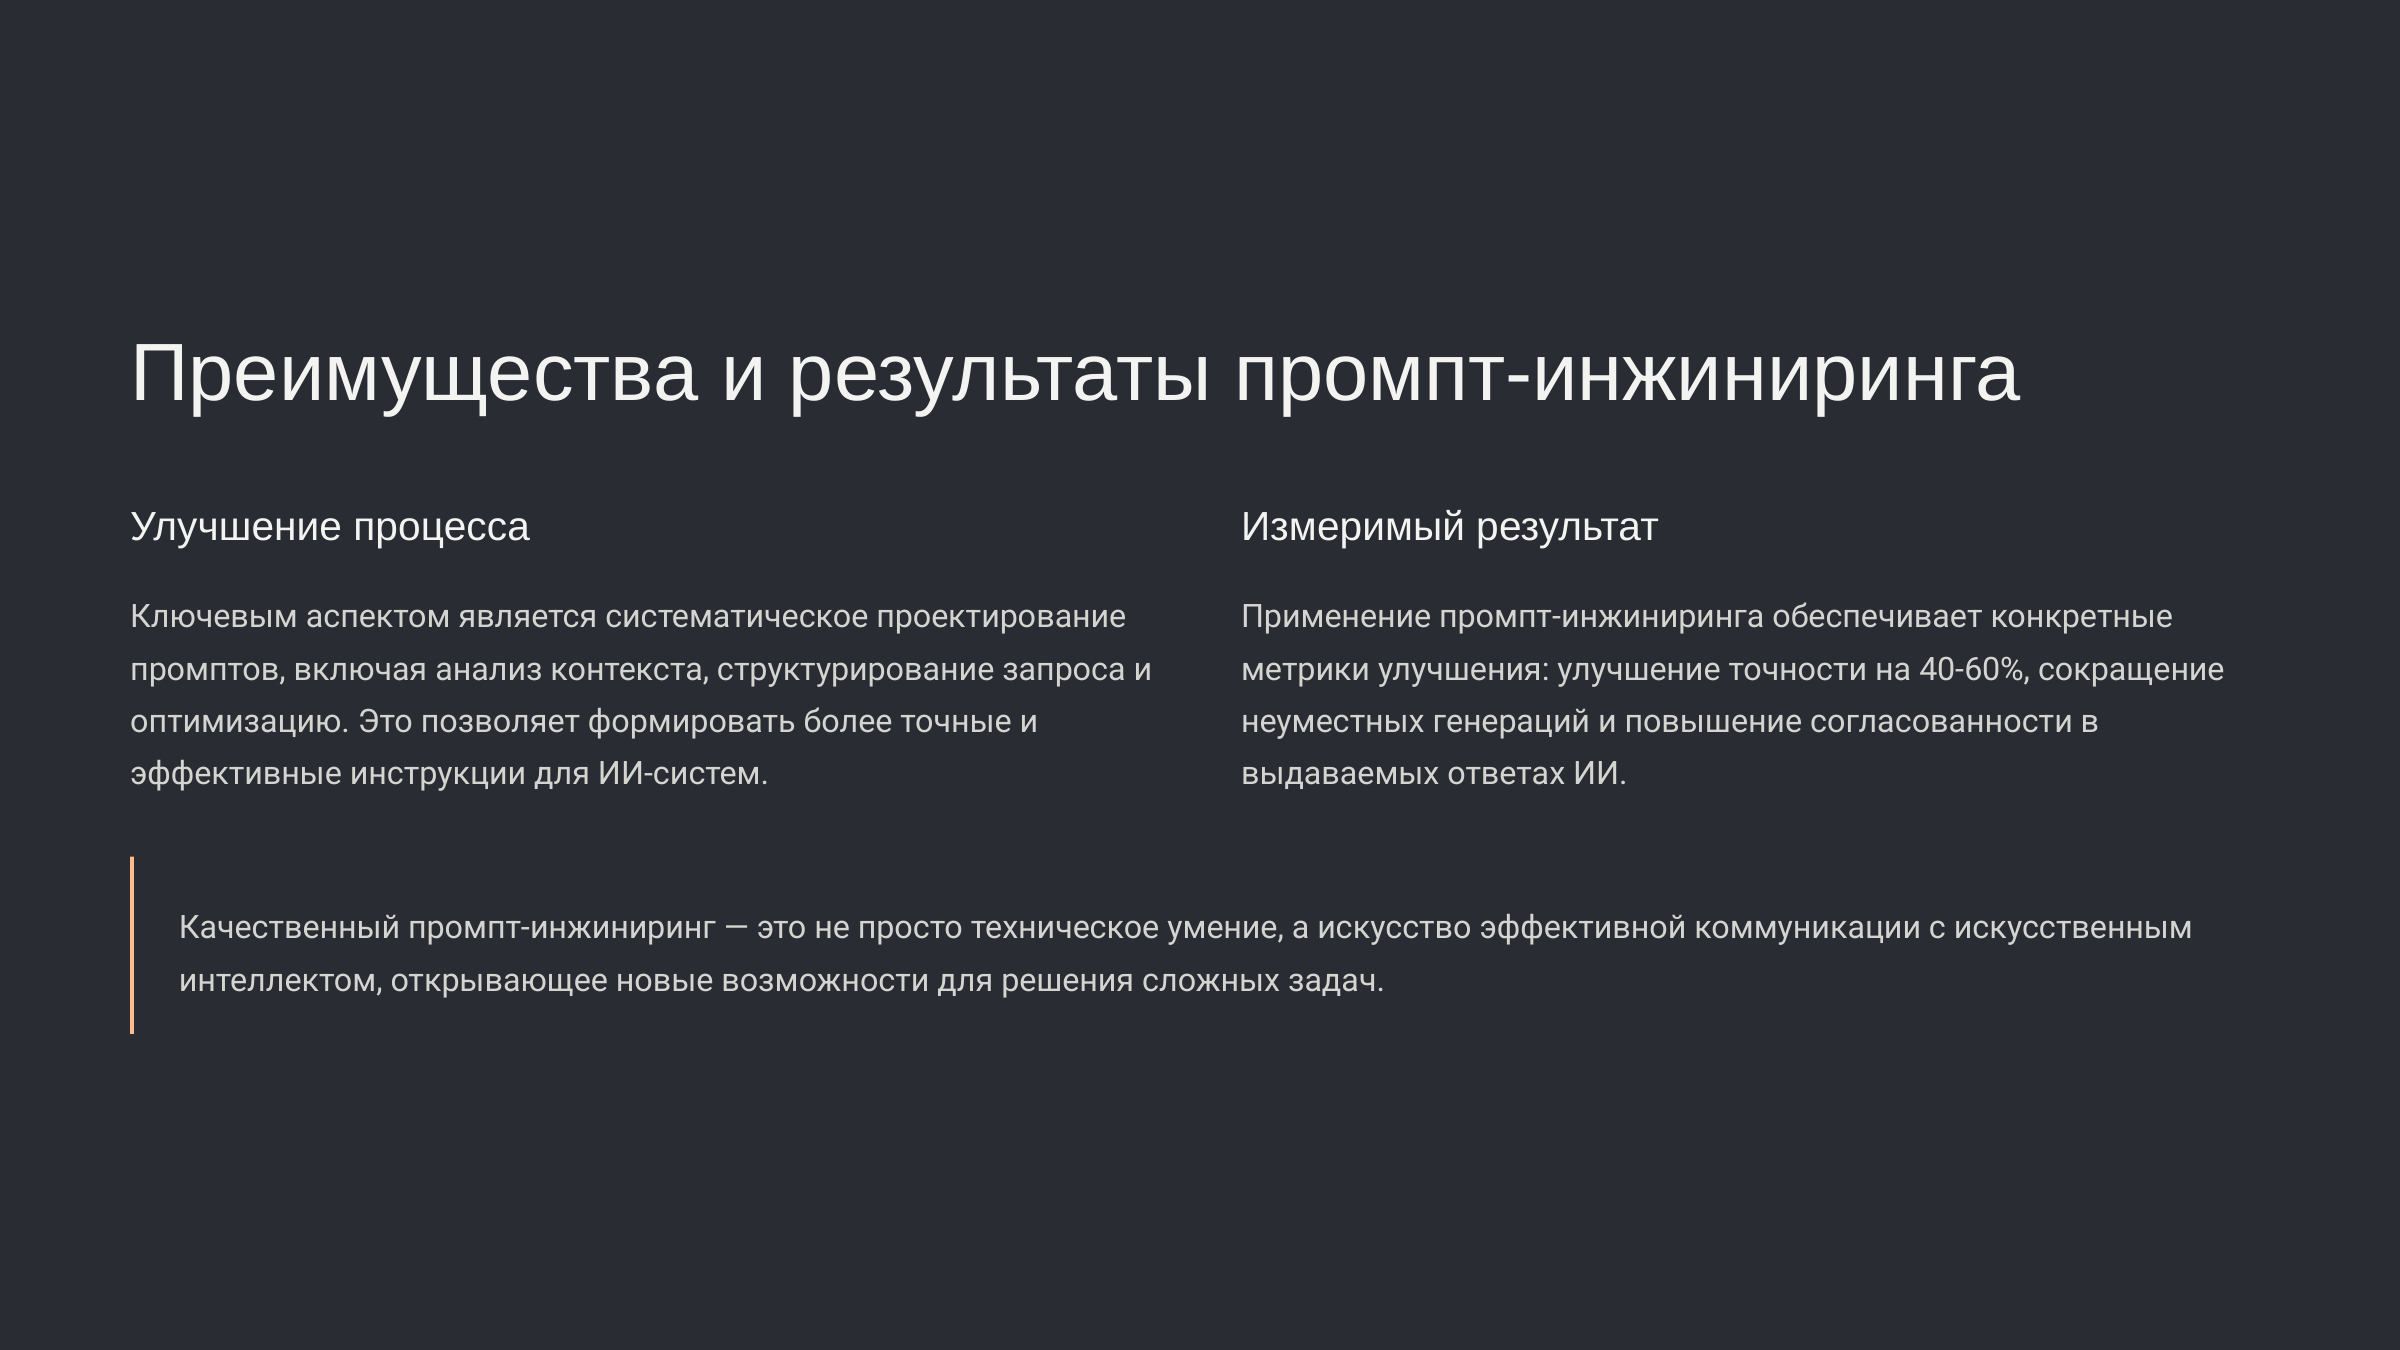

Преимущества и результаты промпт-инжиниринга
Улучшение процесса
Измеримый результат
Ключевым аспектом является систематическое проектирование промптов, включая анализ контекста, структурирование запроса и оптимизацию. Это позволяет формировать более точные и эффективные инструкции для ИИ-систем.
Применение промпт-инжиниринга обеспечивает конкретные метрики улучшения: улучшение точности на 40-60%, сокращение неуместных генераций и повышение согласованности в выдаваемых ответах ИИ.

Качественный промпт-инжиниринг — это не просто техническое умение, а искусство эффективной коммуникации с искусственным интеллектом, открывающее новые возможности для решения сложных задач.